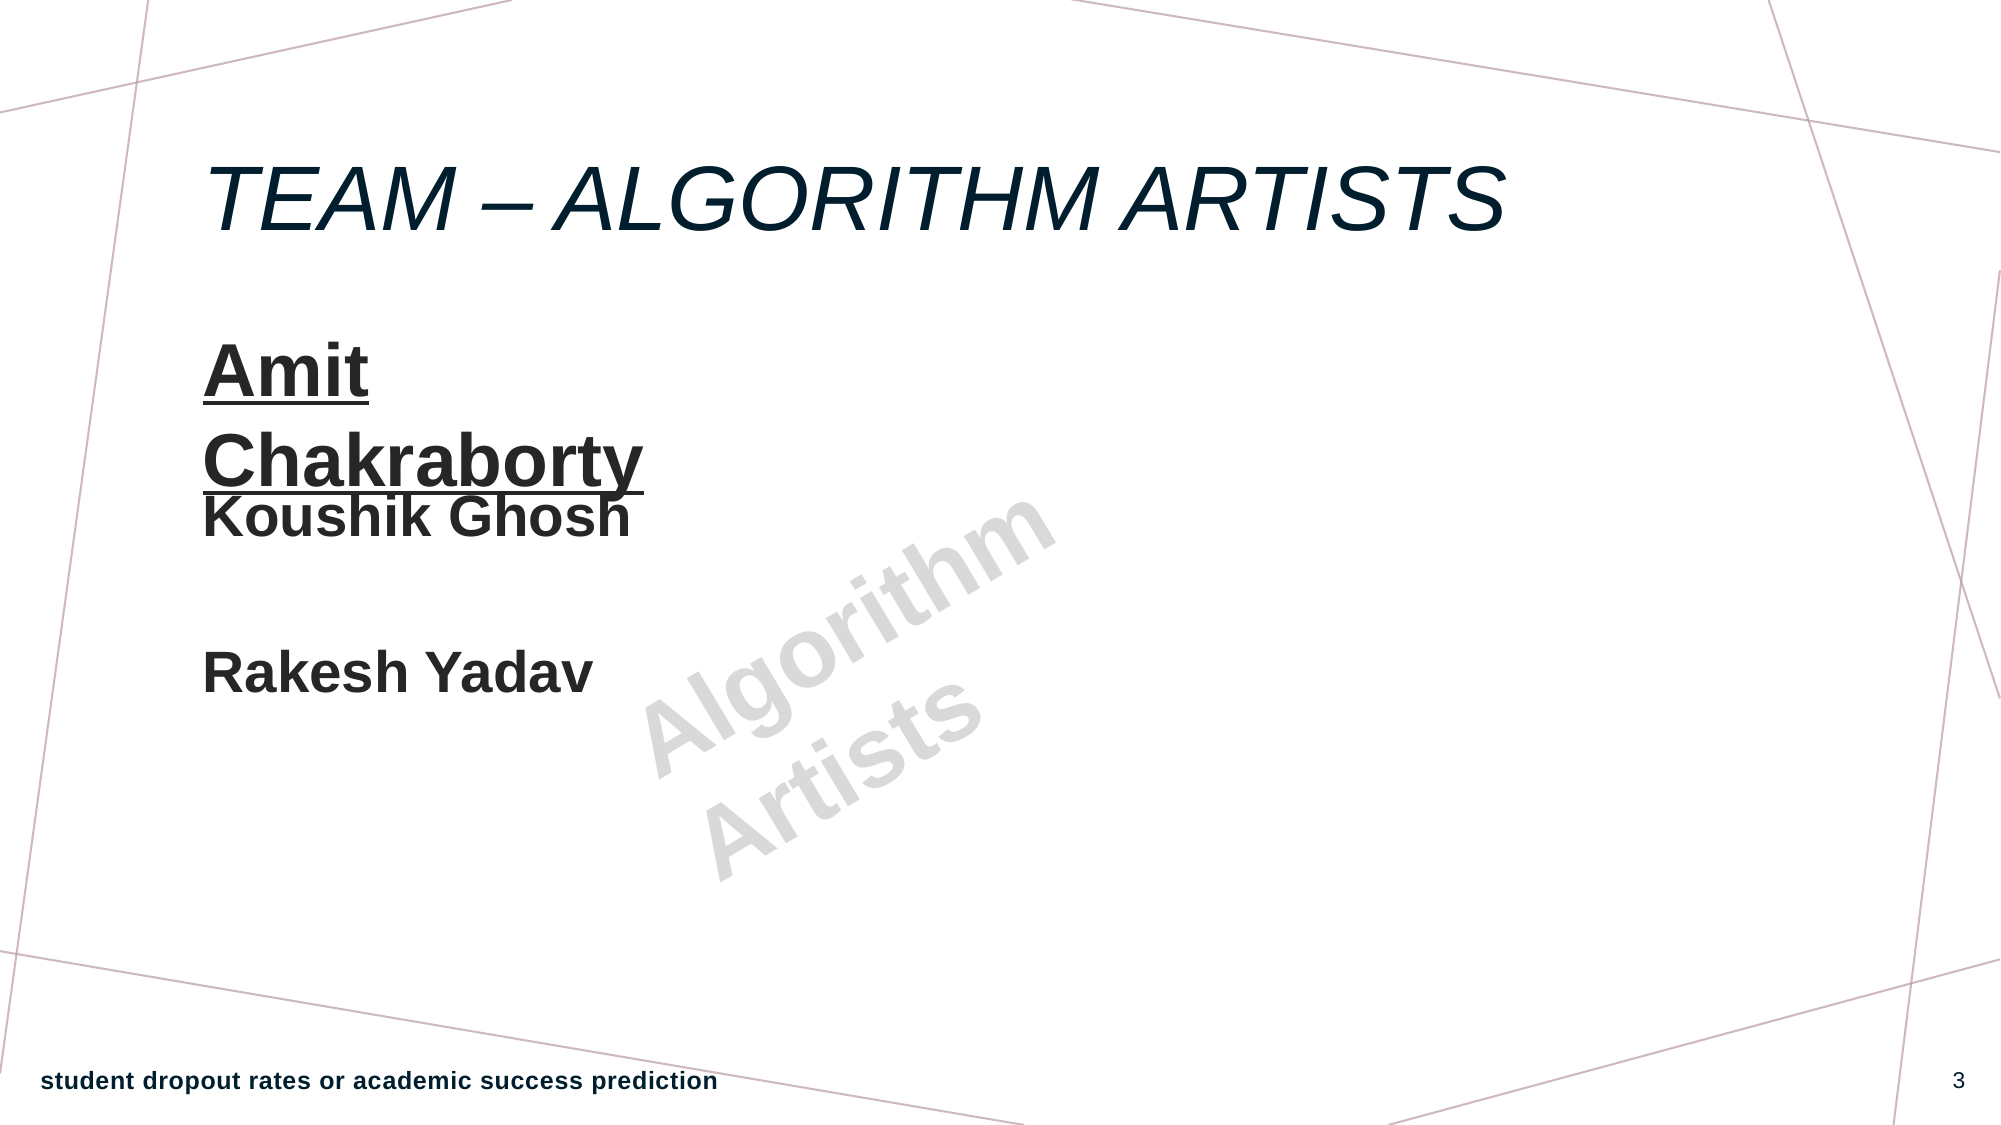

# Team – Algorithm Artists
Amit Chakraborty
Koushik Ghosh
Rakesh Yadav
student dropout rates or academic success prediction
3